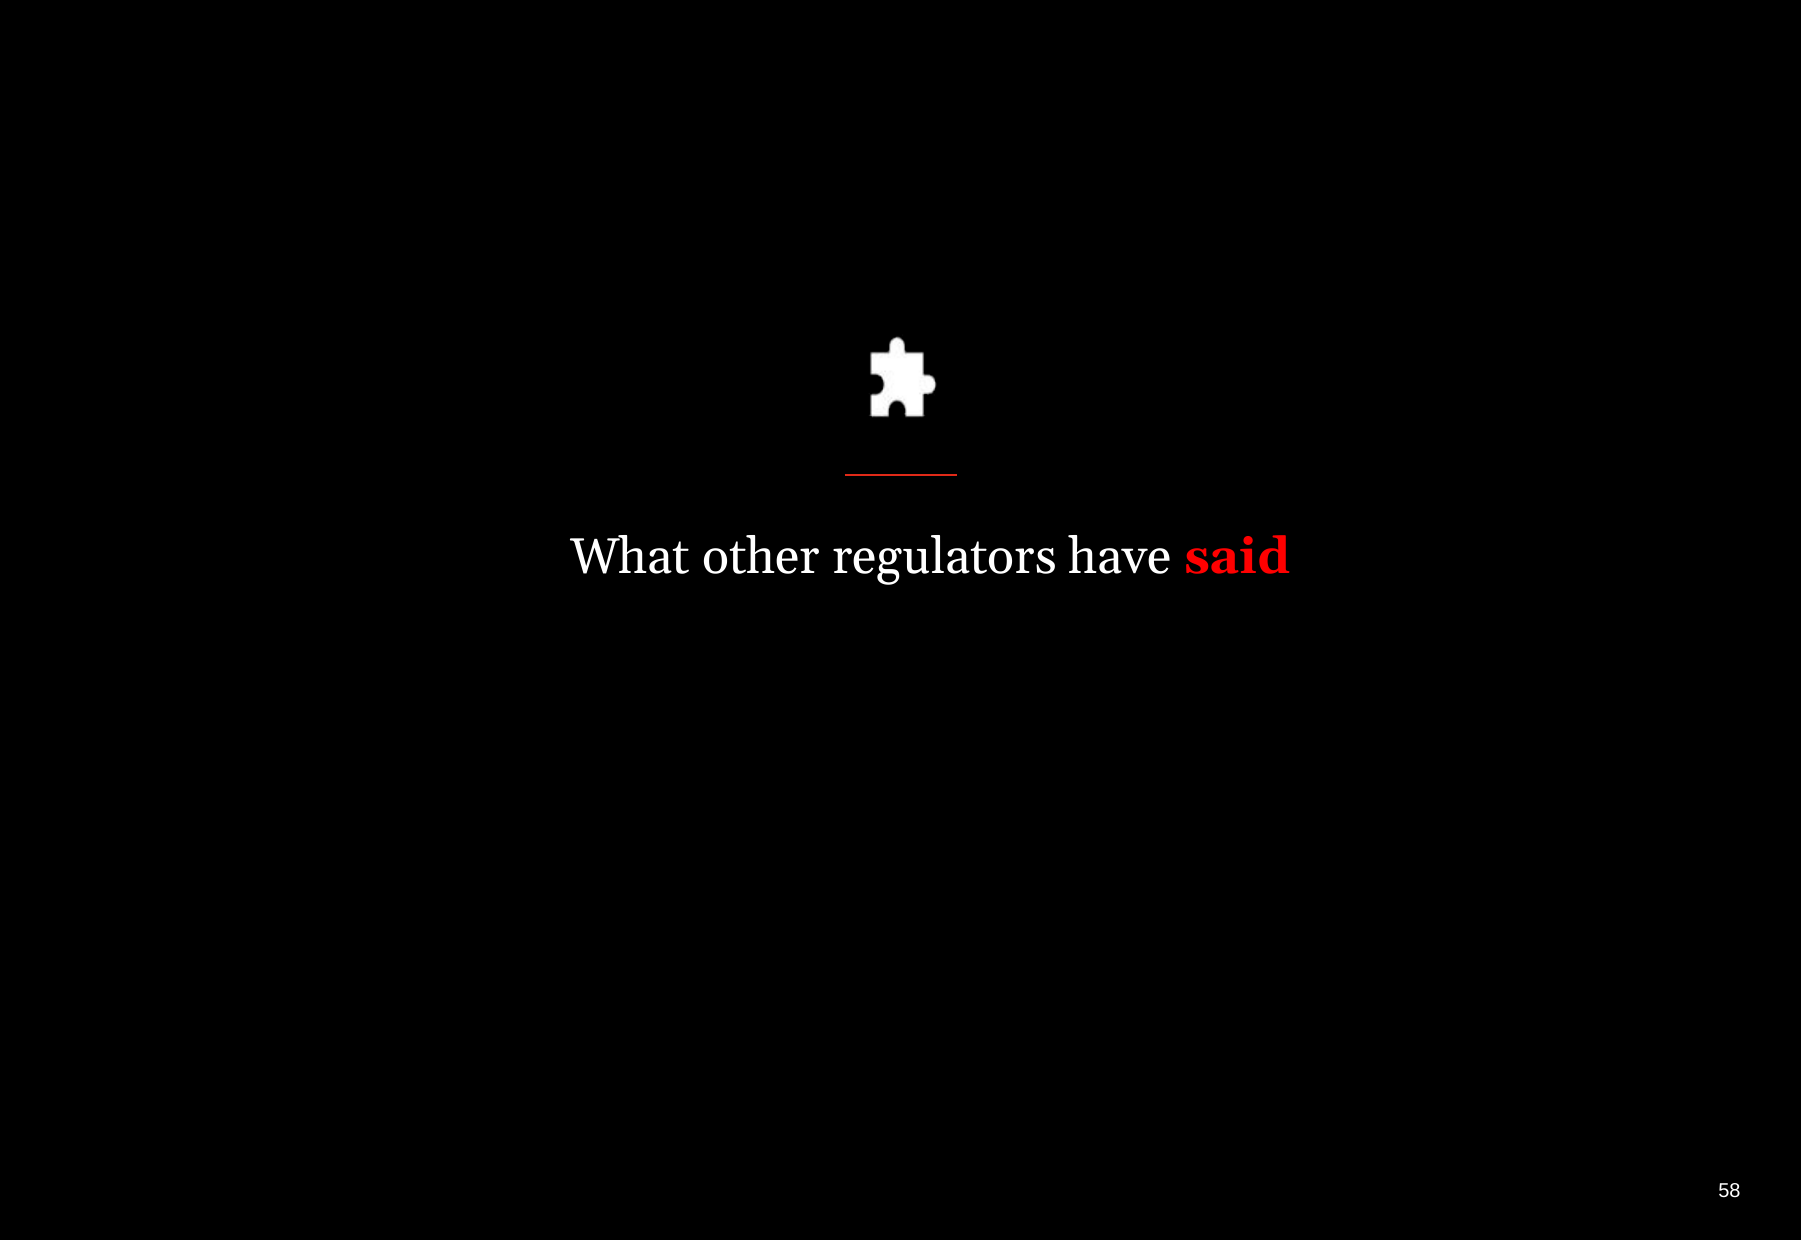

# What other regulators have said
58